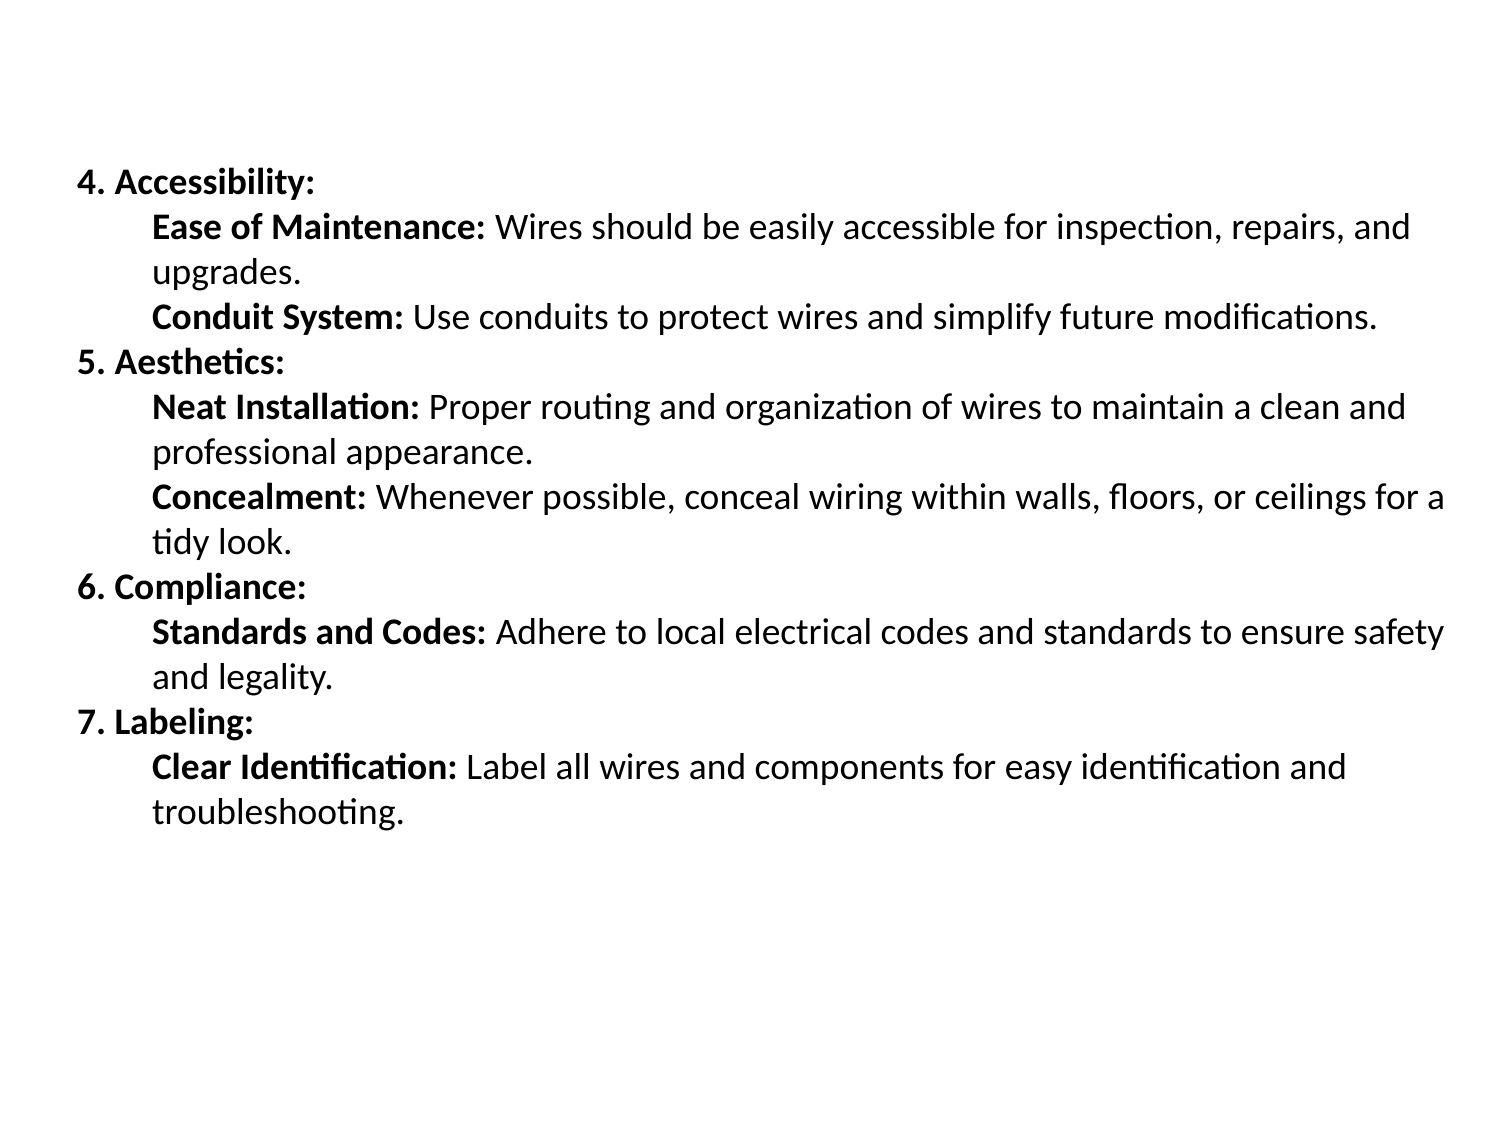

4. Accessibility:
Ease of Maintenance: Wires should be easily accessible for inspection, repairs, and upgrades.
Conduit System: Use conduits to protect wires and simplify future modifications.
5. Aesthetics:
Neat Installation: Proper routing and organization of wires to maintain a clean and professional appearance.
Concealment: Whenever possible, conceal wiring within walls, floors, or ceilings for a tidy look.
6. Compliance:
Standards and Codes: Adhere to local electrical codes and standards to ensure safety and legality.
7. Labeling:
Clear Identification: Label all wires and components for easy identification and troubleshooting.